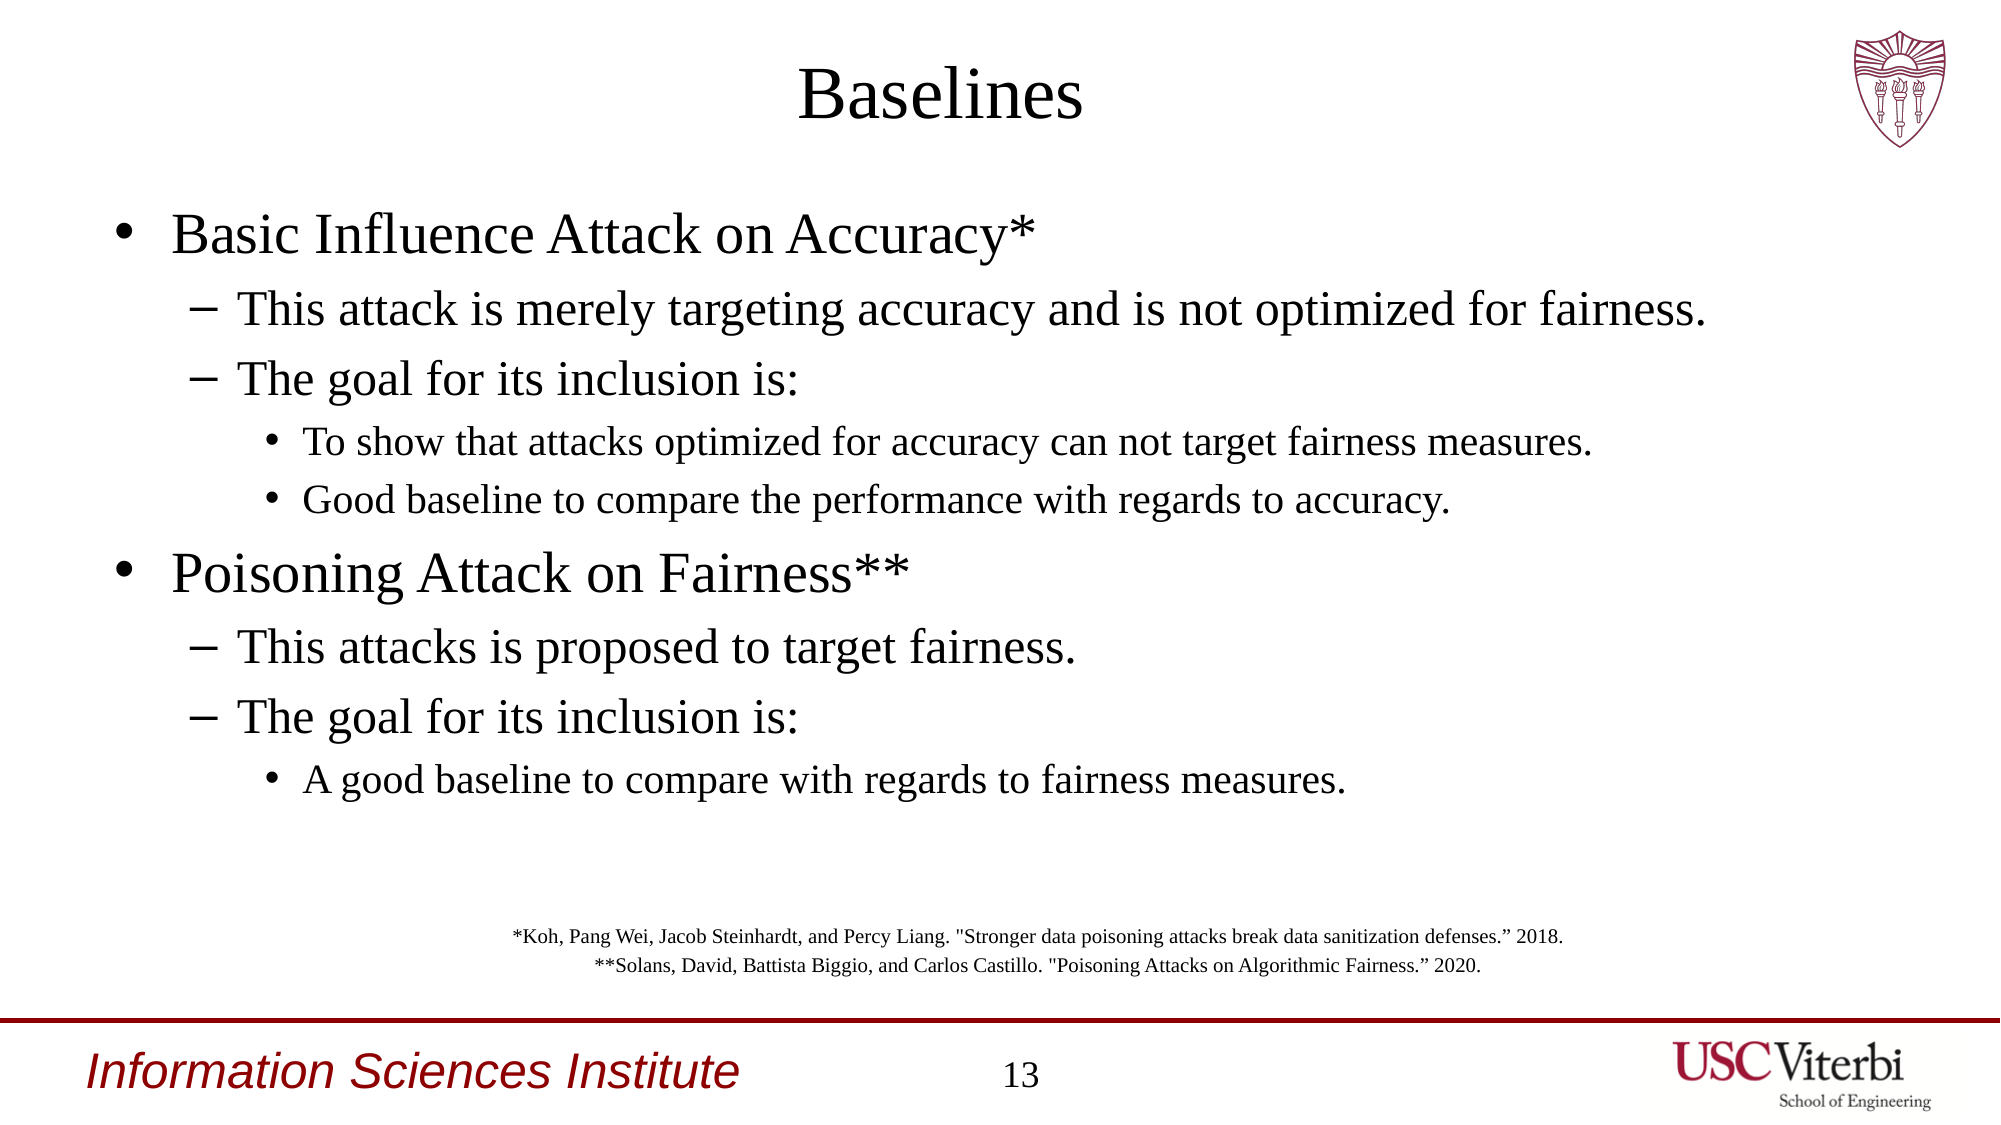

# Baselines
Basic Influence Attack on Accuracy*
This attack is merely targeting accuracy and is not optimized for fairness.
The goal for its inclusion is:
To show that attacks optimized for accuracy can not target fairness measures.
Good baseline to compare the performance with regards to accuracy.
Poisoning Attack on Fairness**
This attacks is proposed to target fairness.
The goal for its inclusion is:
A good baseline to compare with regards to fairness measures.

*Koh, Pang Wei, Jacob Steinhardt, and Percy Liang. "Stronger data poisoning attacks break data sanitization defenses.” 2018.
**Solans, David, Battista Biggio, and Carlos Castillo. "Poisoning Attacks on Algorithmic Fairness.” 2020.

13